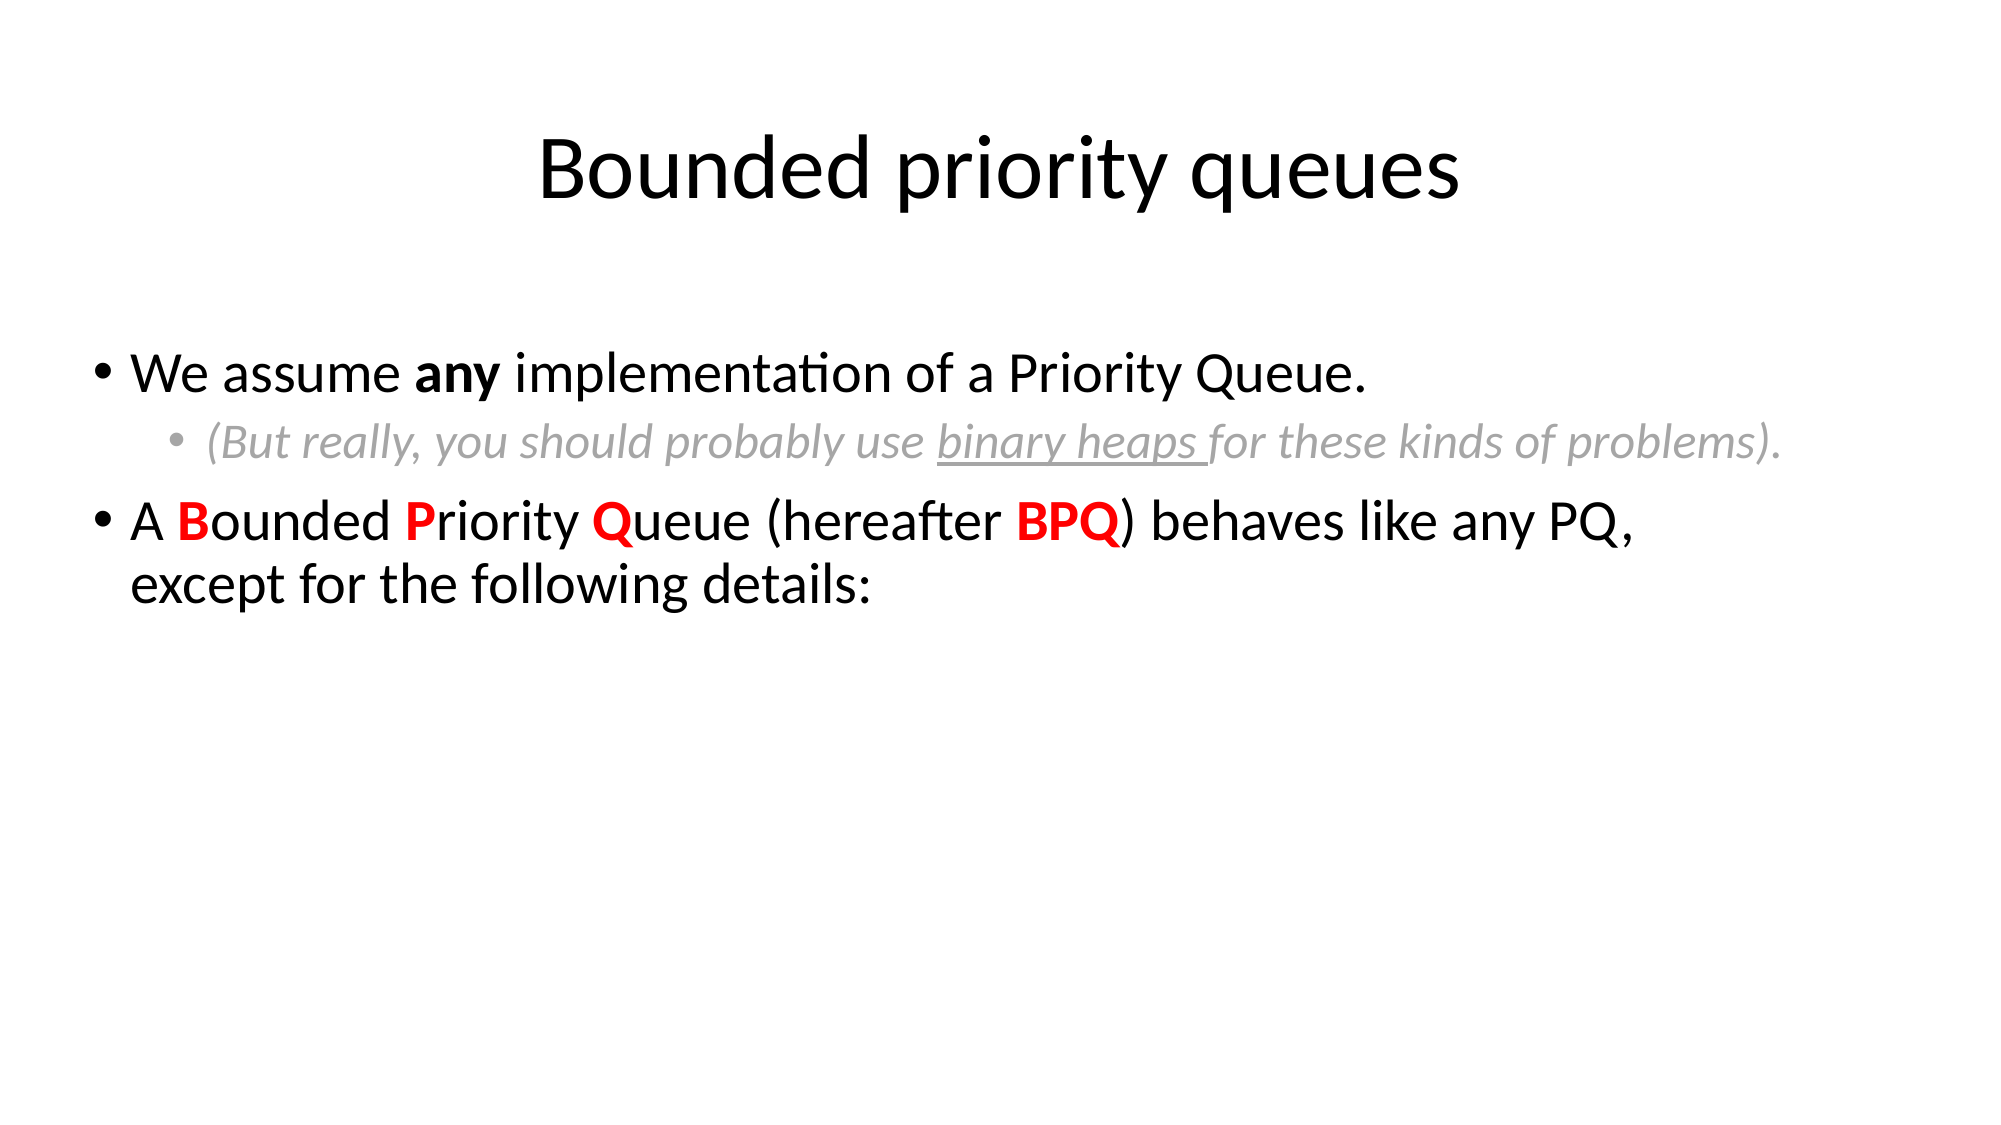

# Bounded priority queues
We assume any implementation of a Priority Queue.
(But really, you should probably use binary heaps for these kinds of problems).
A Bounded Priority Queue (hereafter BPQ) behaves like any PQ, except for the following details: